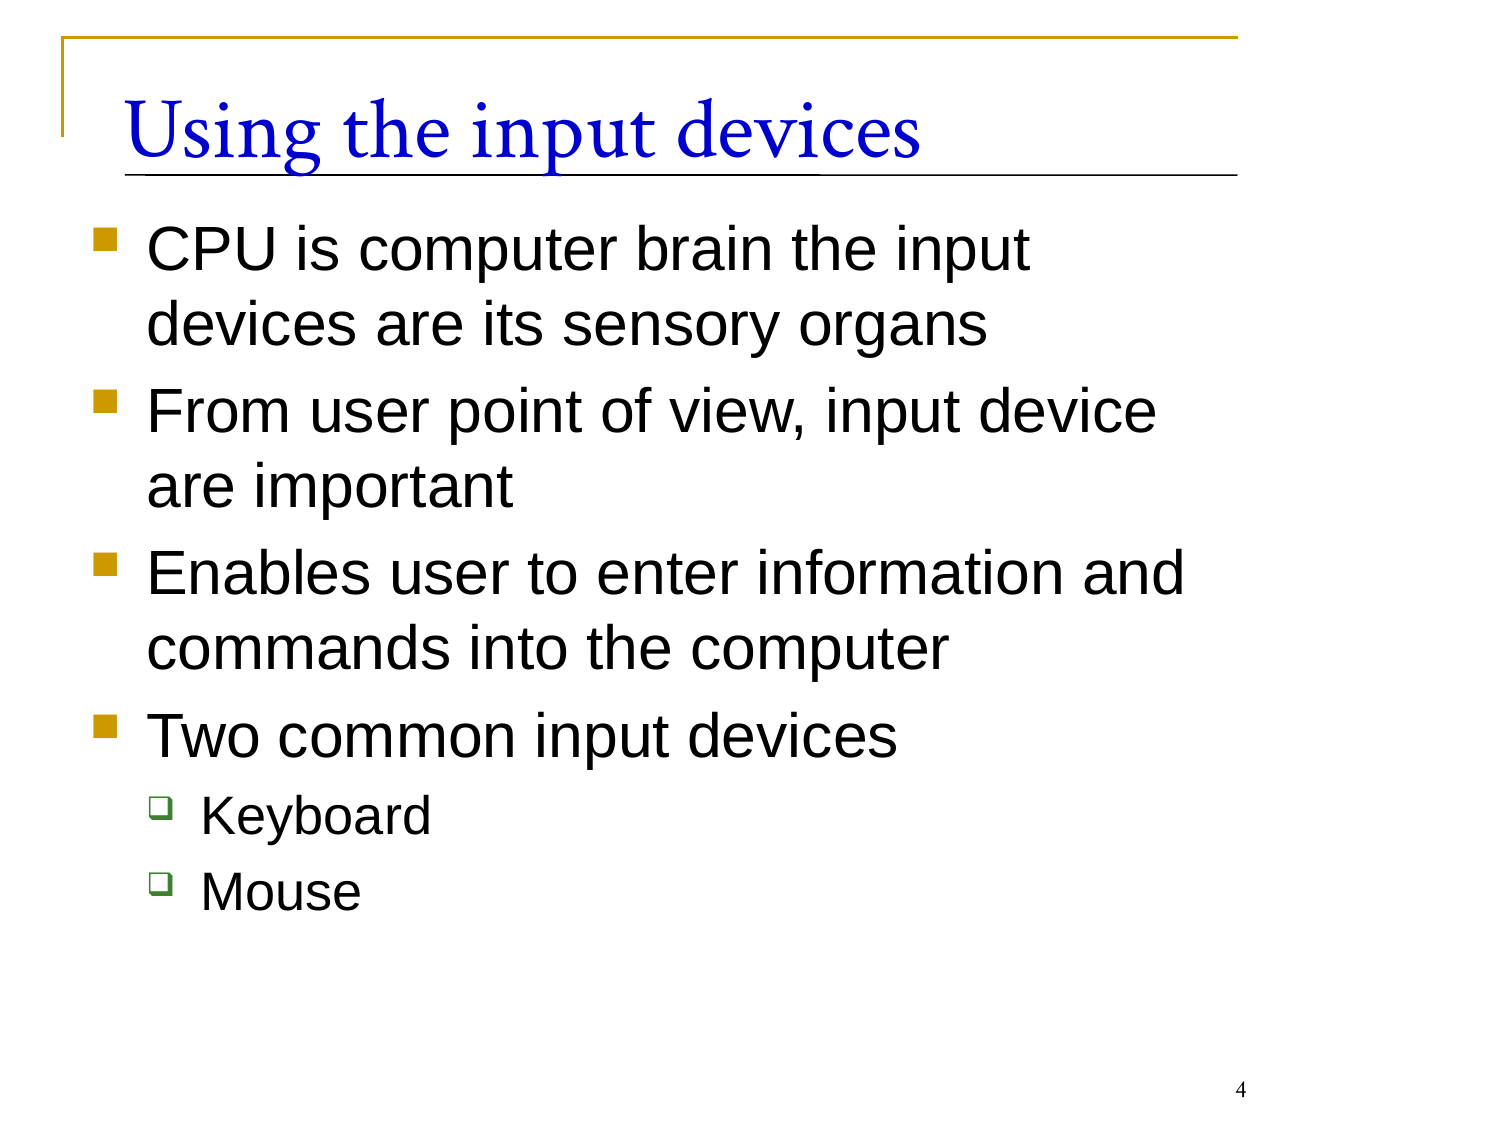

Using the input devices
CPU is computer brain the input devices are its sensory organs
From user point of view, input device are important
Enables user to enter information and commands into the computer
Two common input devices
Keyboard
Mouse

4